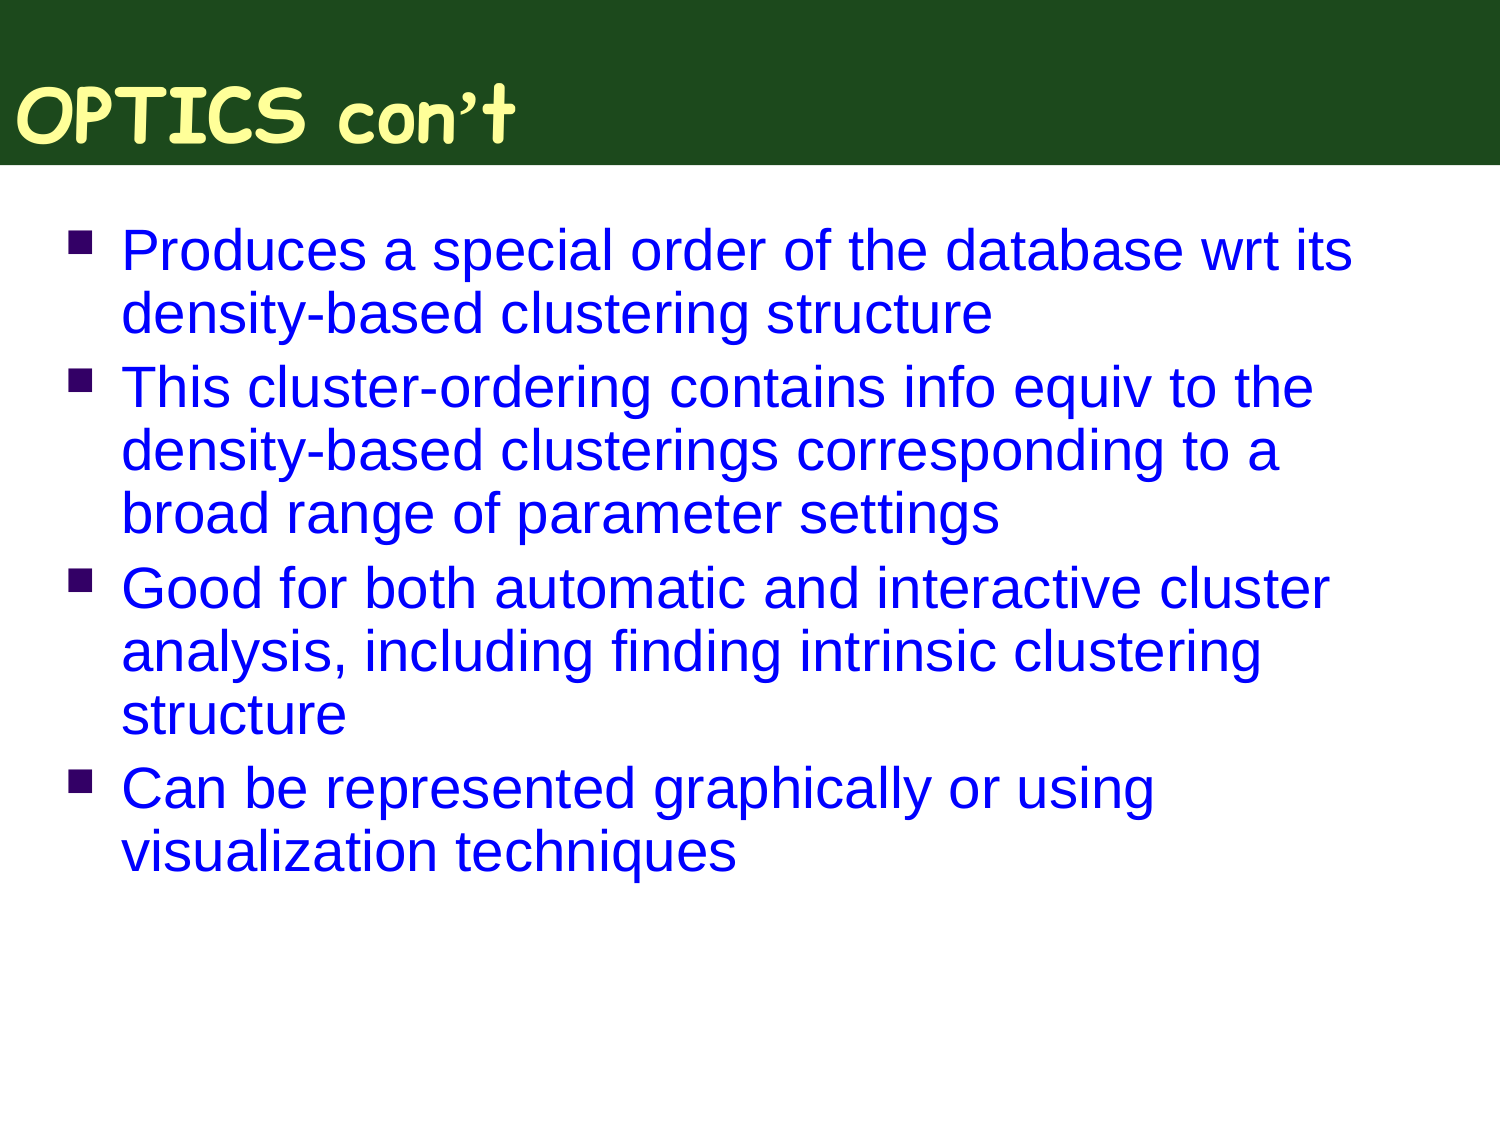

# OPTICS con’t
Produces a special order of the database wrt its density-based clustering structure
This cluster-ordering contains info equiv to the density-based clusterings corresponding to a broad range of parameter settings
Good for both automatic and interactive cluster analysis, including finding intrinsic clustering structure
Can be represented graphically or using visualization techniques